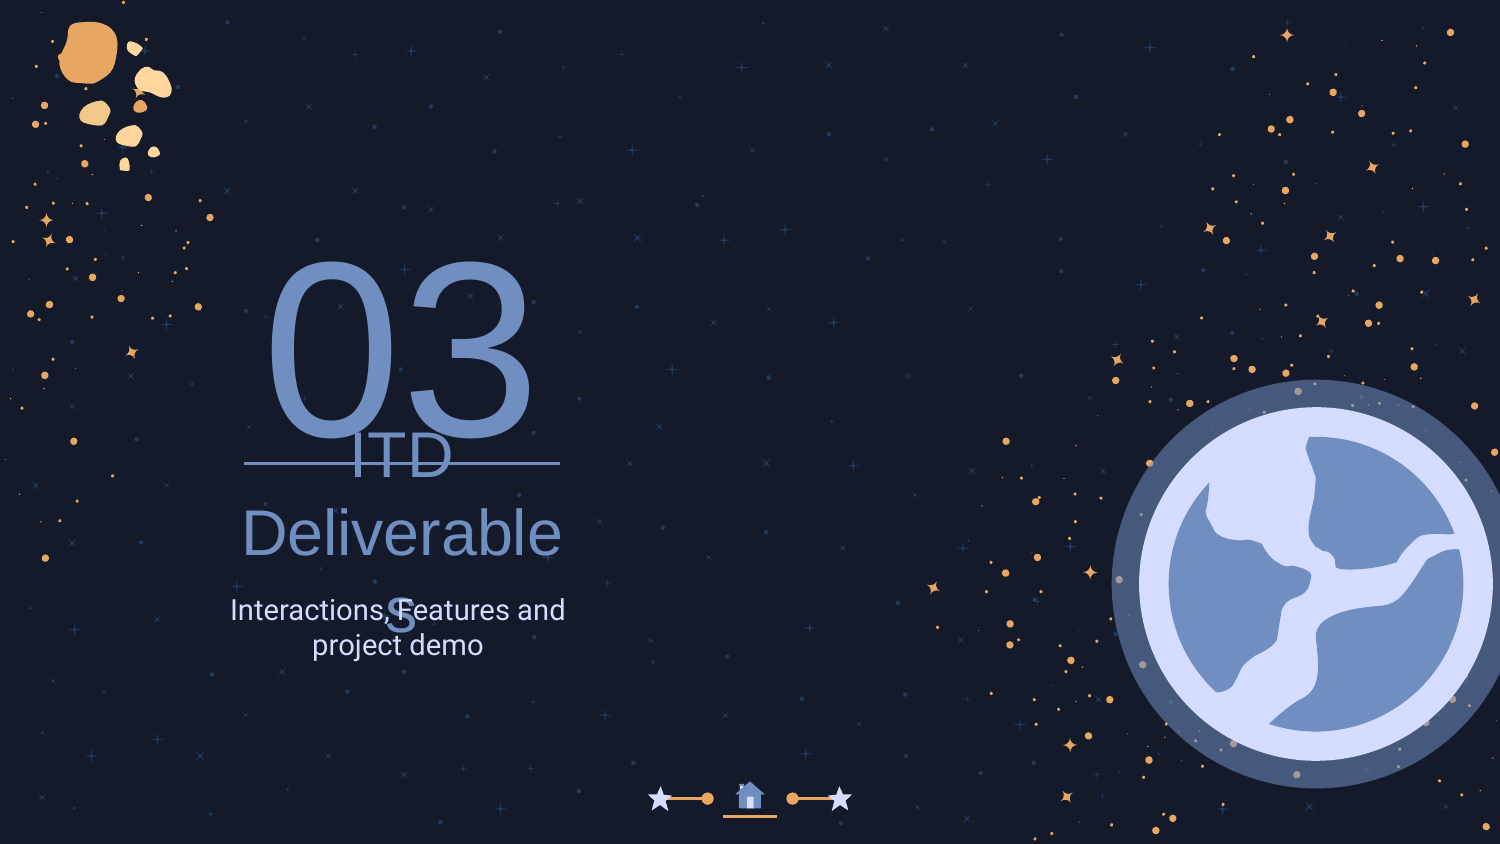

03
# ITD Deliverables
Interactions, Features and
project demo